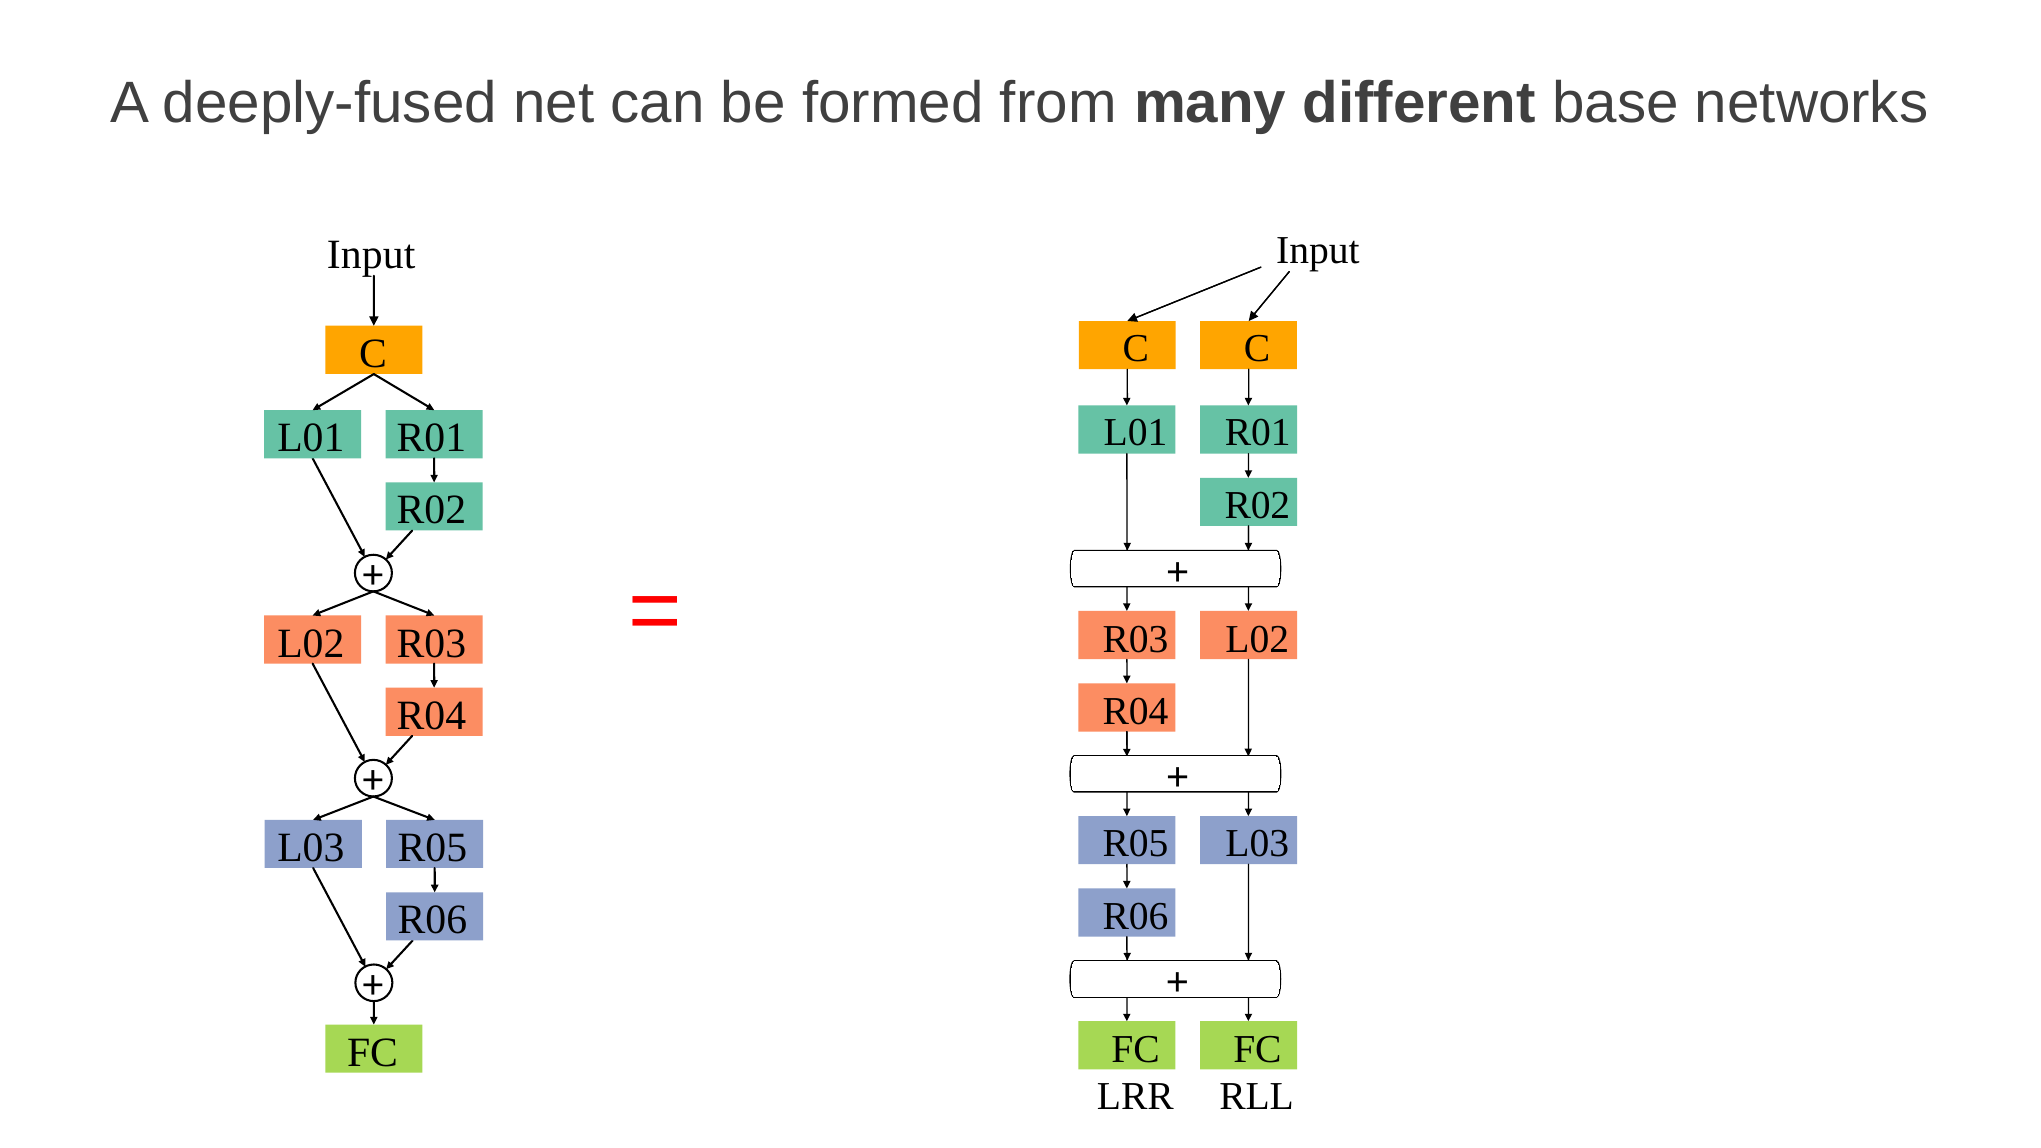

A deeply-fused net can be formed from many different base networks

Input
Input

C
C

L01

R03

R04

R05

R06

FC
LRR

R01

R02

L02

L03

FC
RLL

C

L01

L02
L03

R01

R02

=
+

+

+

+

R03

R04

+

R05

R06

+

FC